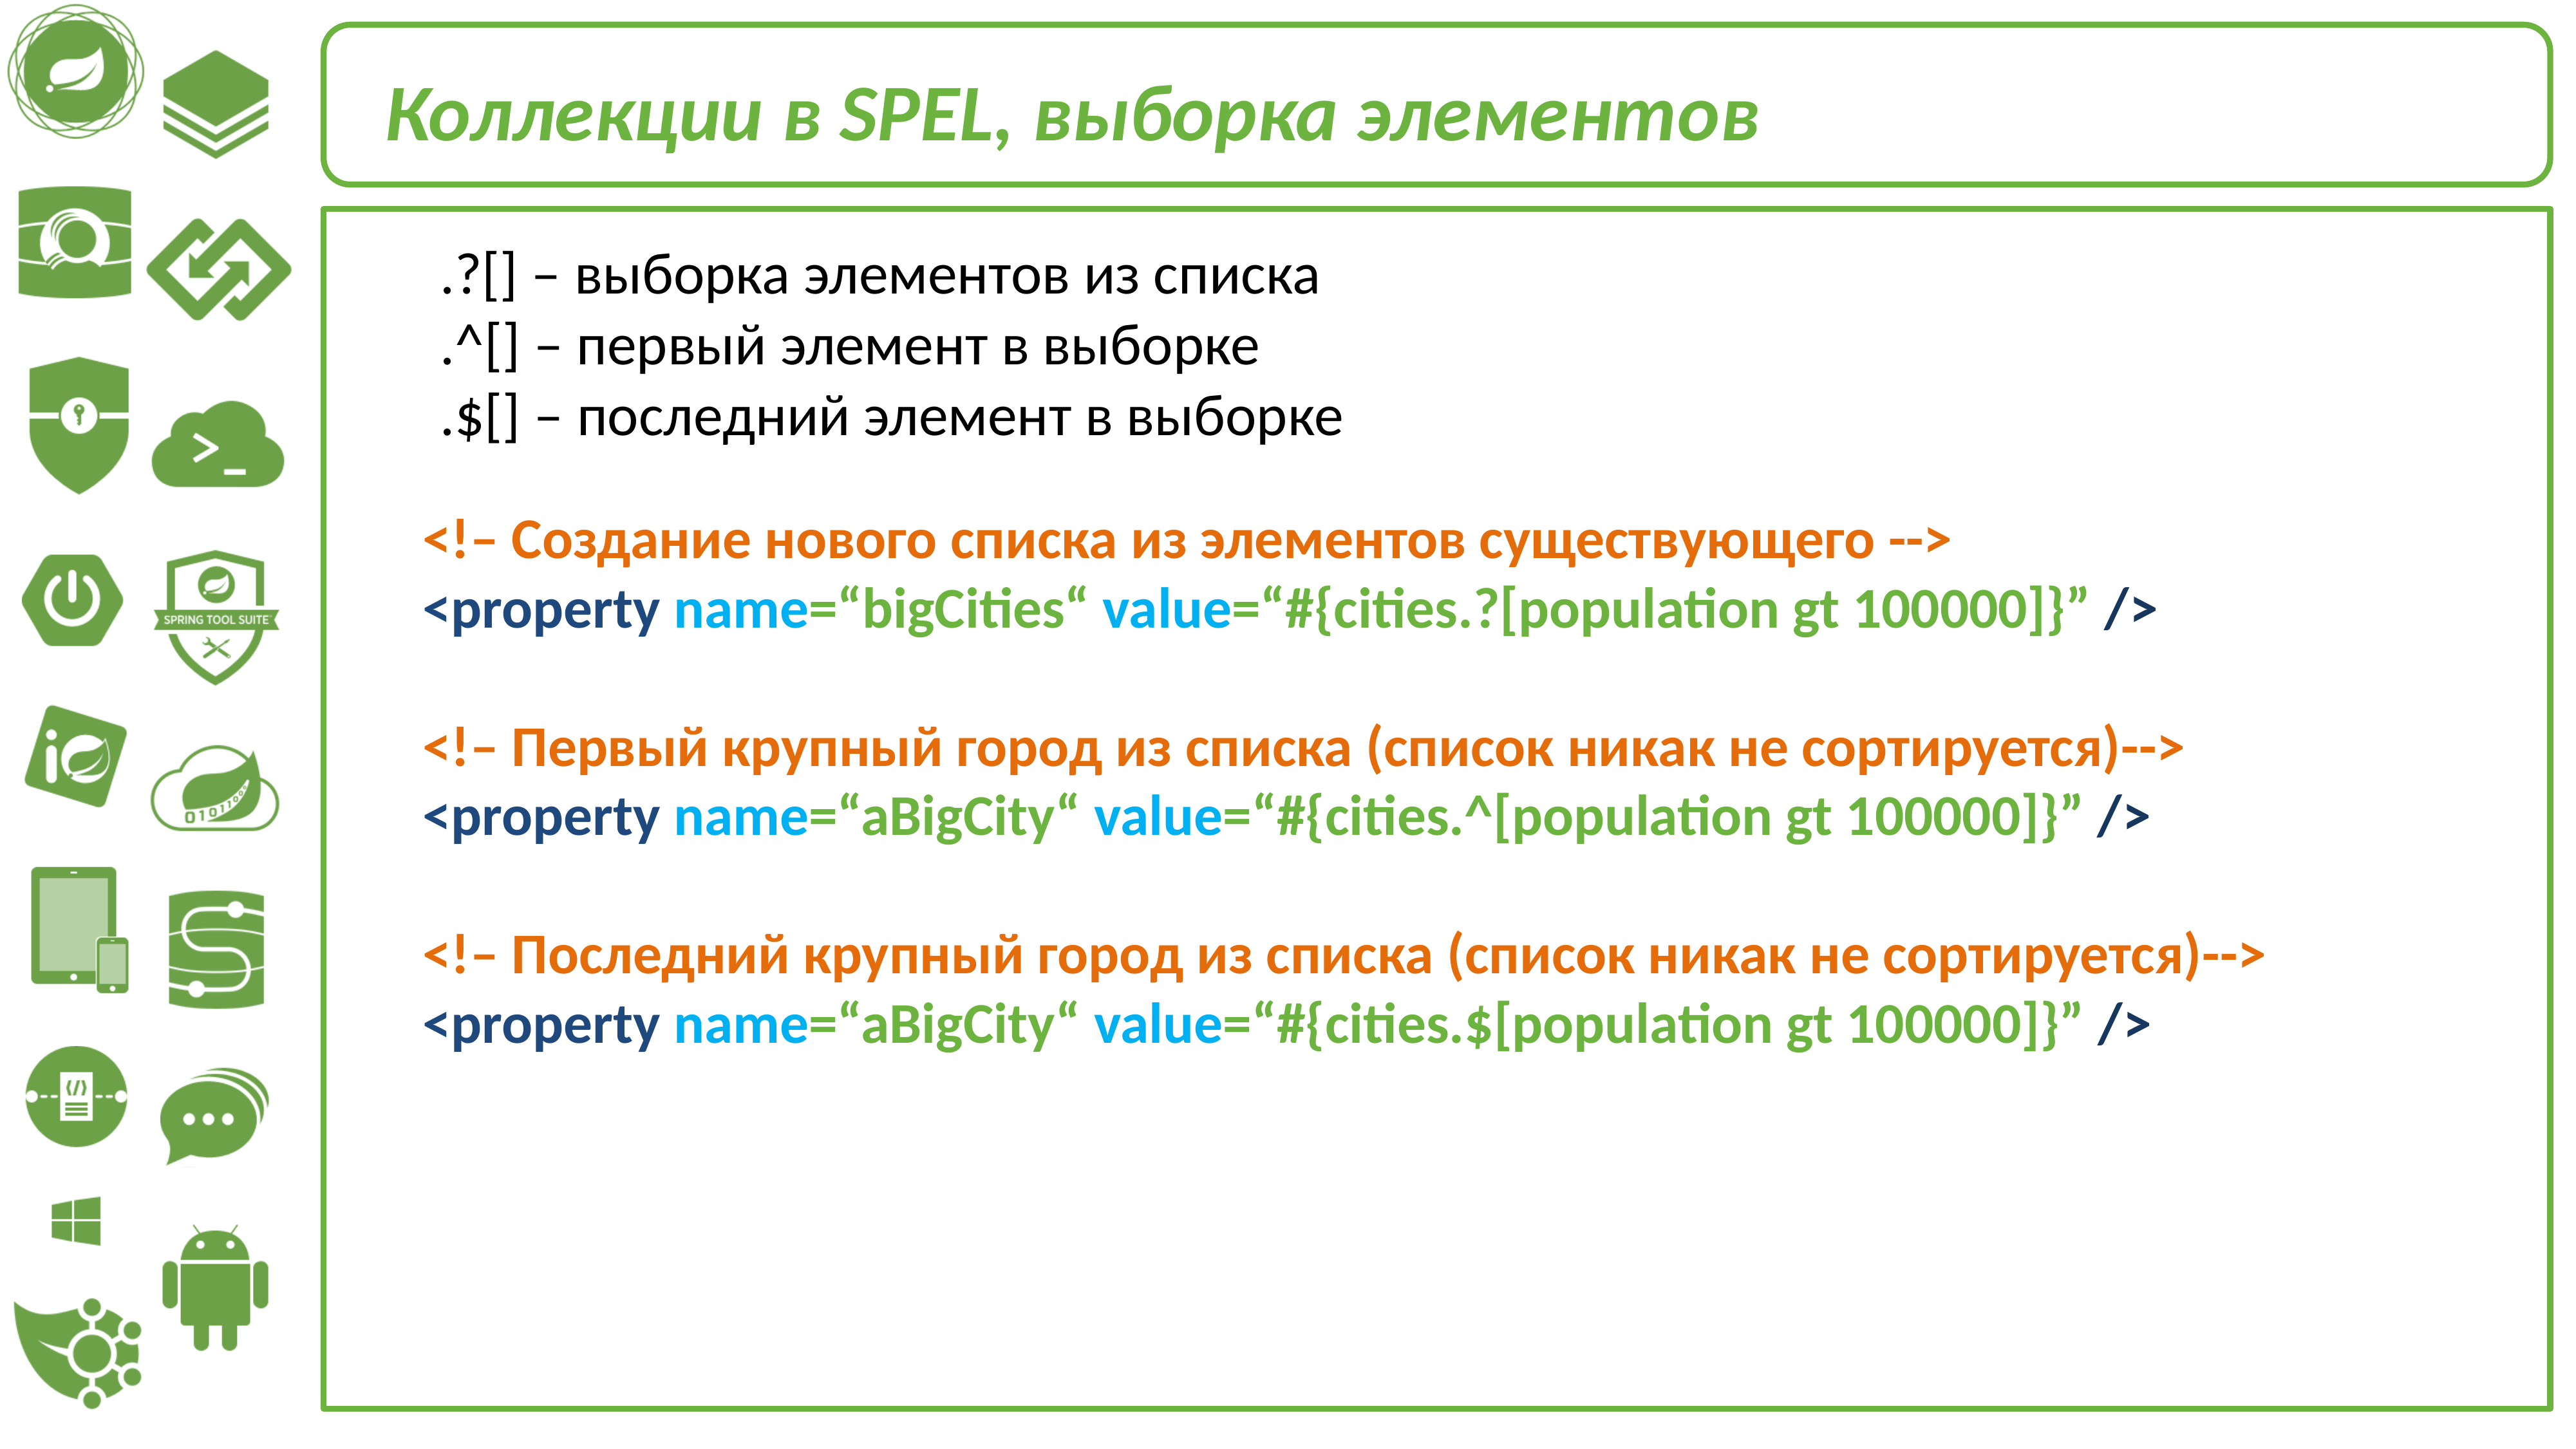

Коллекции в SPEL, выборка элементов
.?[] – выборка элементов из списка
.^[] – первый элемент в выборке
.$[] – последний элемент в выборке
<!– Создание нового списка из элементов существующего -->
<property name=“bigCities“ value=“#{cities.?[population gt 100000]}” />

<!– Первый крупный город из списка (список никак не сортируется)-->
<property name=“aBigCity“ value=“#{cities.^[population gt 100000]}” />

<!– Последний крупный город из списка (список никак не сортируется)-->
<property name=“aBigCity“ value=“#{cities.$[population gt 100000]}” />